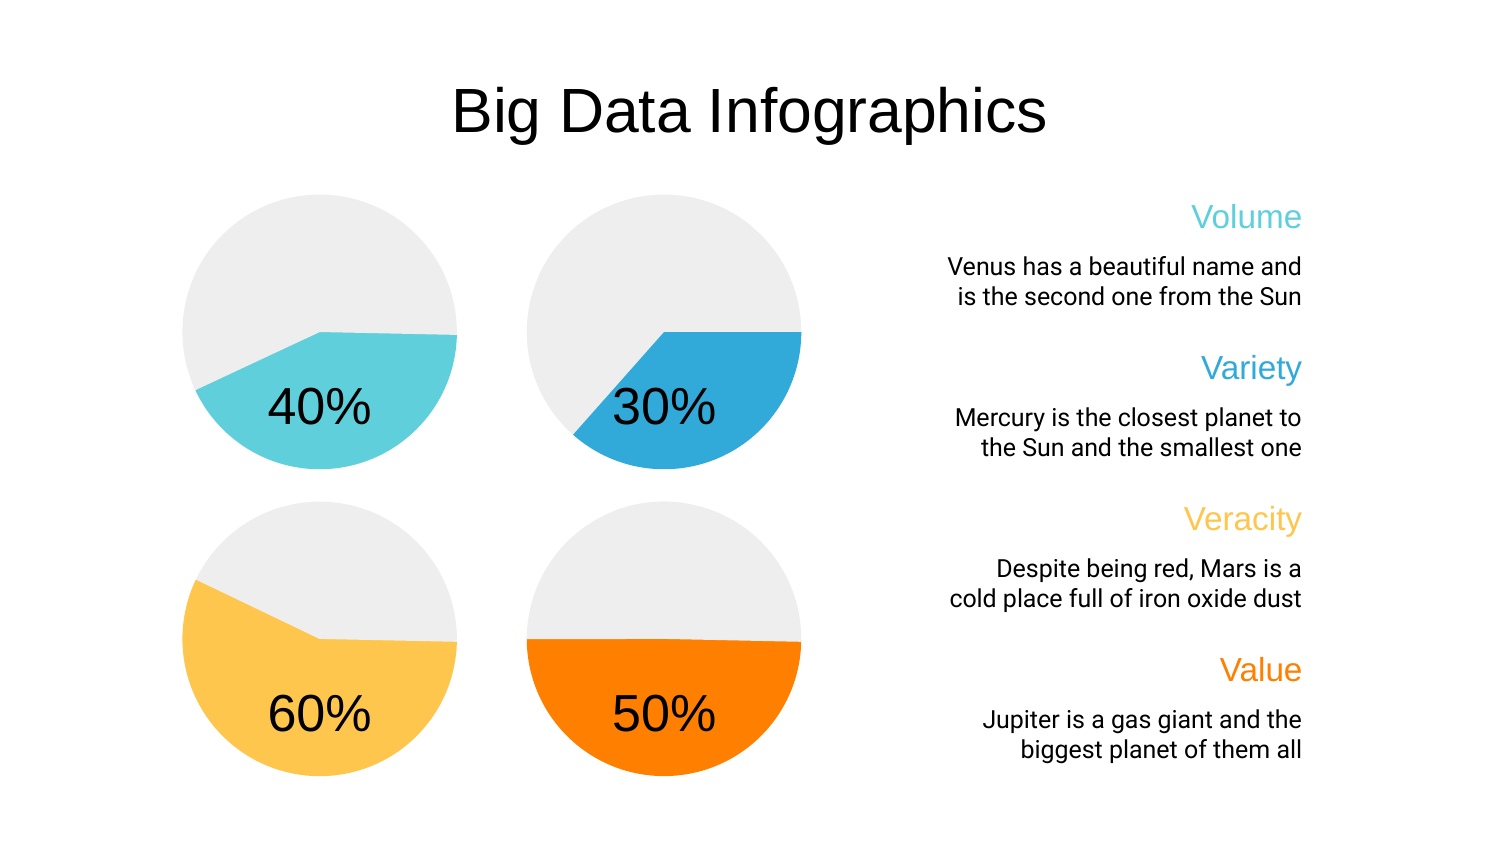

# Big Data Infographics

30%
Volume

40%
Venus has a beautiful name and is the second one from the Sun
Variety
Mercury is the closest planet to the Sun and the smallest one
Veracity

60%

50%
Despite being red, Mars is a cold place full of iron oxide dust
Value
Jupiter is a gas giant and the biggest planet of them all